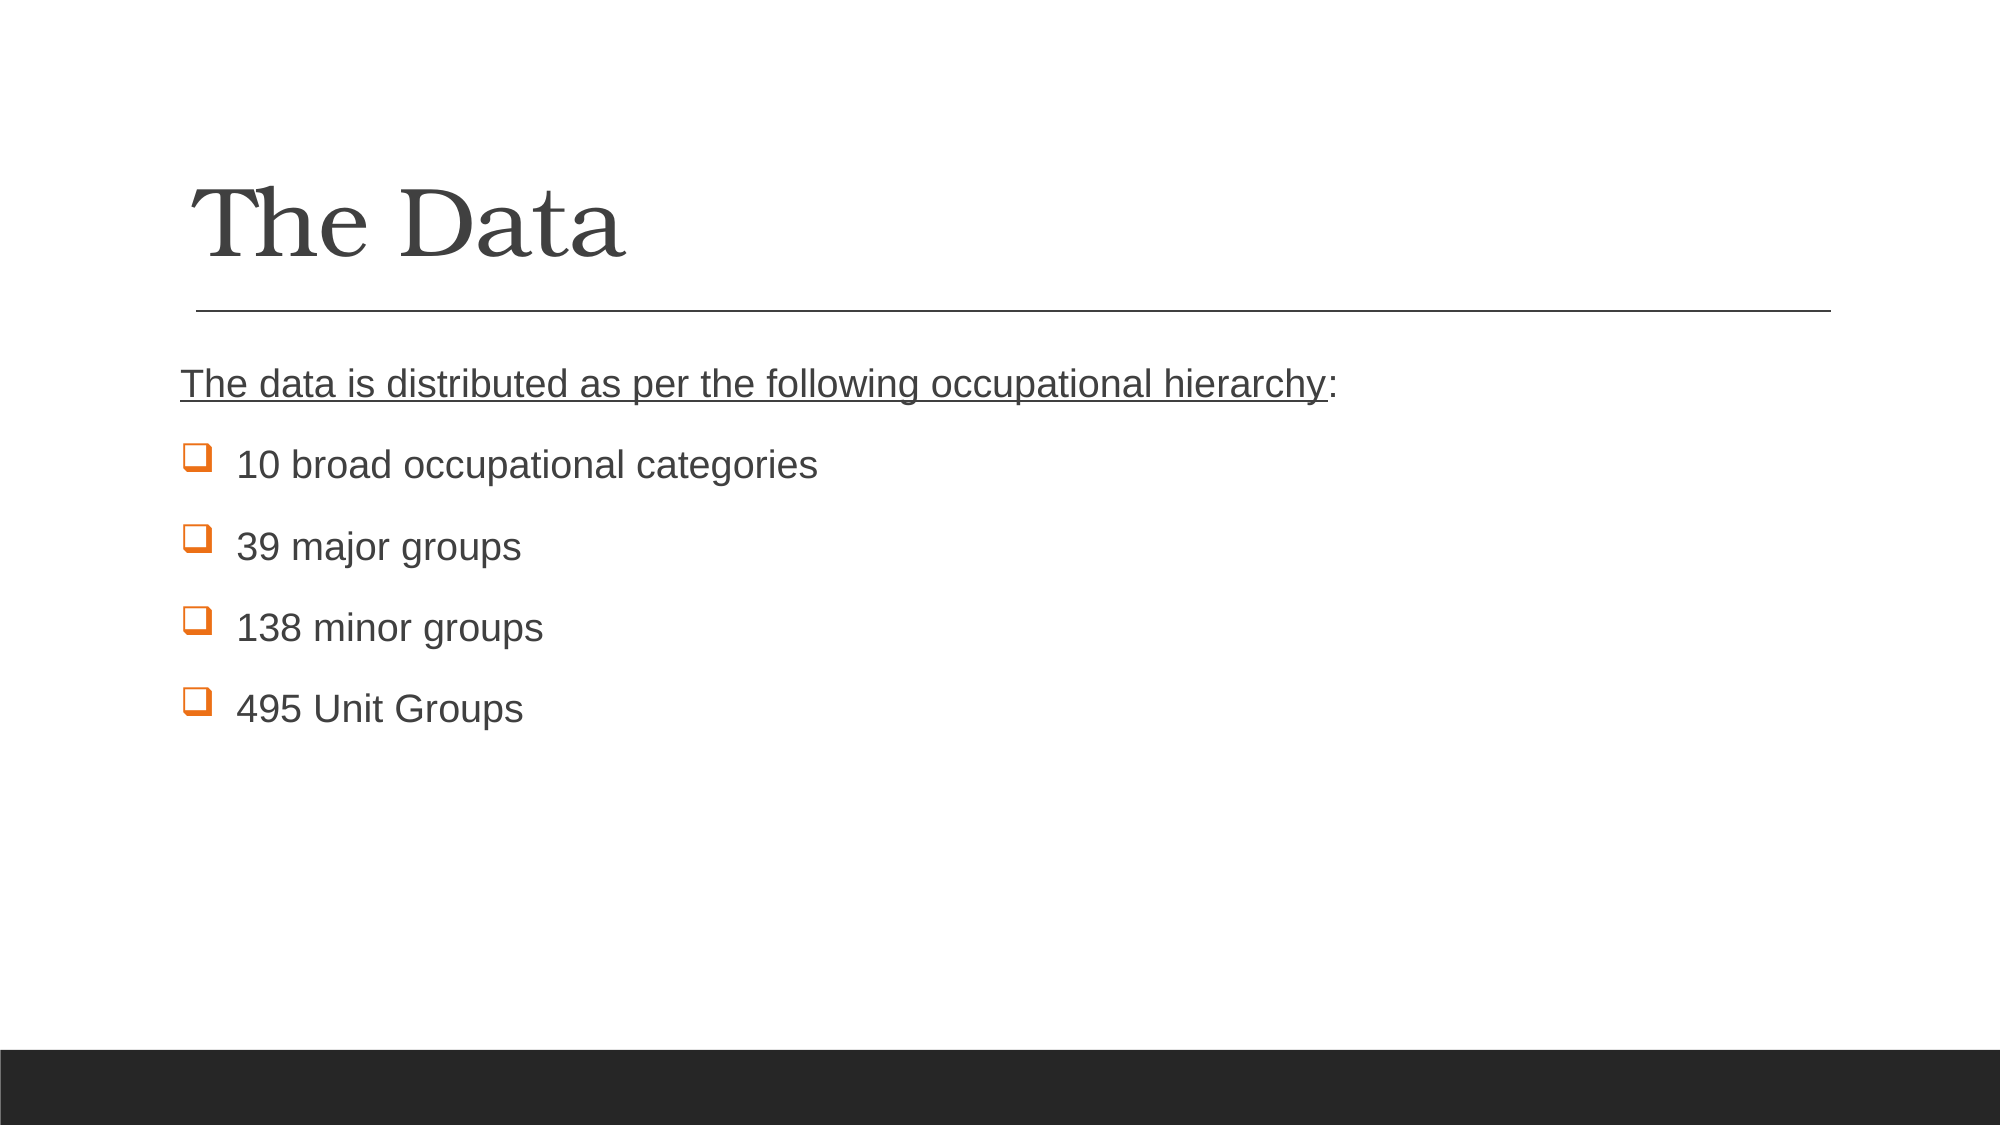

# The Data
The data is distributed as per the following occupational hierarchy:
10 broad occupational categories
39 major groups
138 minor groups
495 Unit Groups